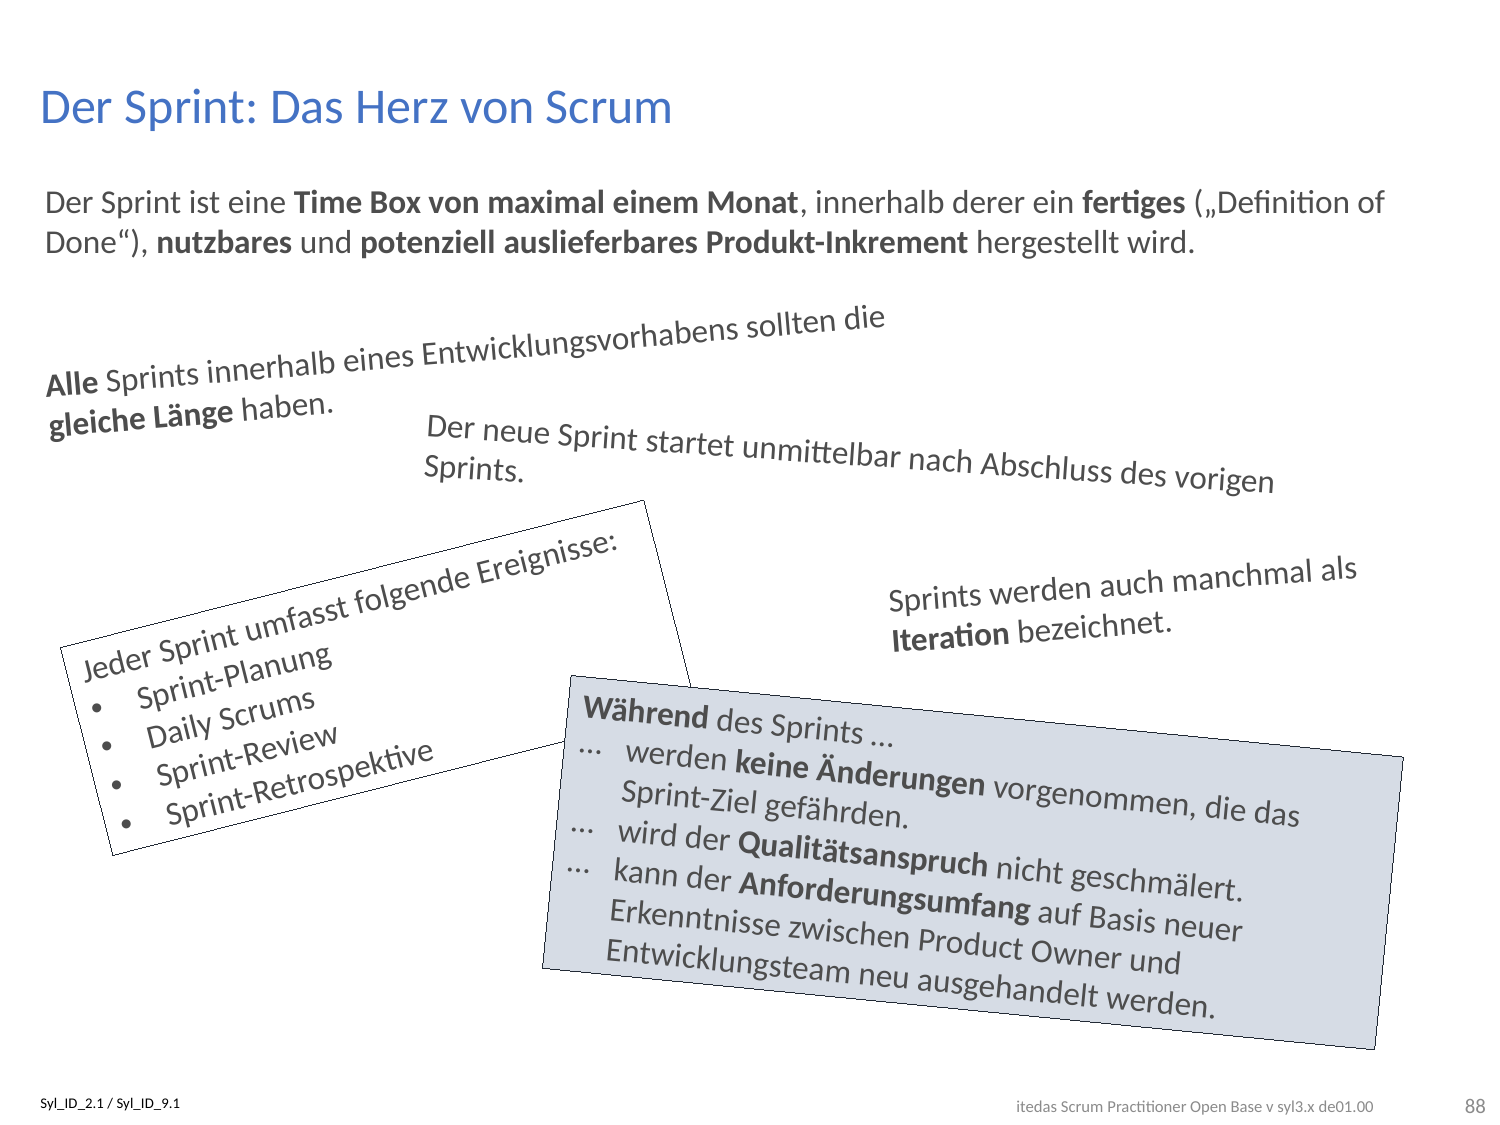

# Der Sprint: Das Herz von Scrum
Der Sprint ist eine Time Box von maximal einem Monat, innerhalb derer ein fertiges („Definition of Done“), nutzbares und potenziell auslieferbares Produkt-Inkrement hergestellt wird.
Alle Sprints innerhalb eines Entwicklungsvorhabens sollten die gleiche Länge haben.
Der neue Sprint startet unmittelbar nach Abschluss des vorigen Sprints.
Sprints werden auch manchmal als Iteration bezeichnet.
Jeder Sprint umfasst folgende Ereignisse:
Sprint-Planung
Daily Scrums
Sprint-Review
Sprint-Retrospektive
Während des Sprints …
werden keine Änderungen vorgenommen, die das Sprint-Ziel gefährden.
wird der Qualitätsanspruch nicht geschmälert.
kann der Anforderungsumfang auf Basis neuer Erkenntnisse zwischen Product Owner und Entwicklungsteam neu ausgehandelt werden.
88
Syl_ID_2.1 / Syl_ID_9.1
itedas Scrum Practitioner Open Base v syl3.x de01.00